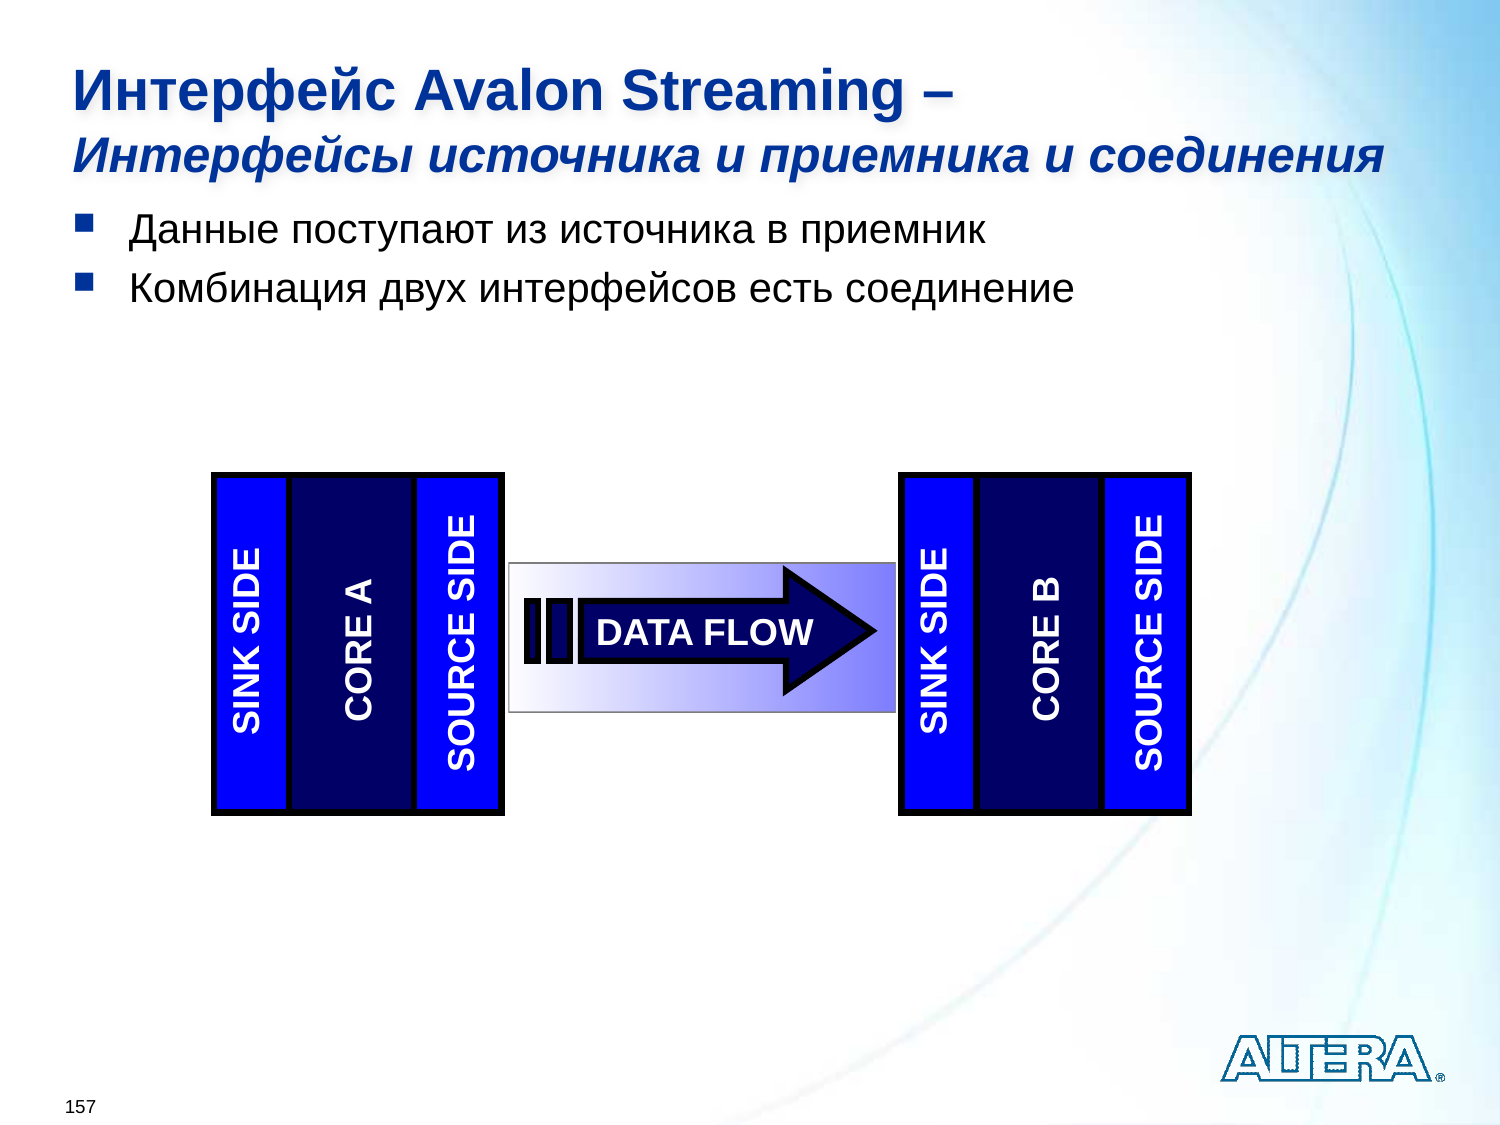

Интерфейс Avalon Streaming –
Интерфейсы источника и приемника и соединения
Данные поступают из источника в приемник
Комбинация двух интерфейсов есть соединение

SOURCE SIDE
SINK SIDE
CORE A

SOURCE SIDE
SINK SIDE
CORE B

CONNECTION

DATA FLOW